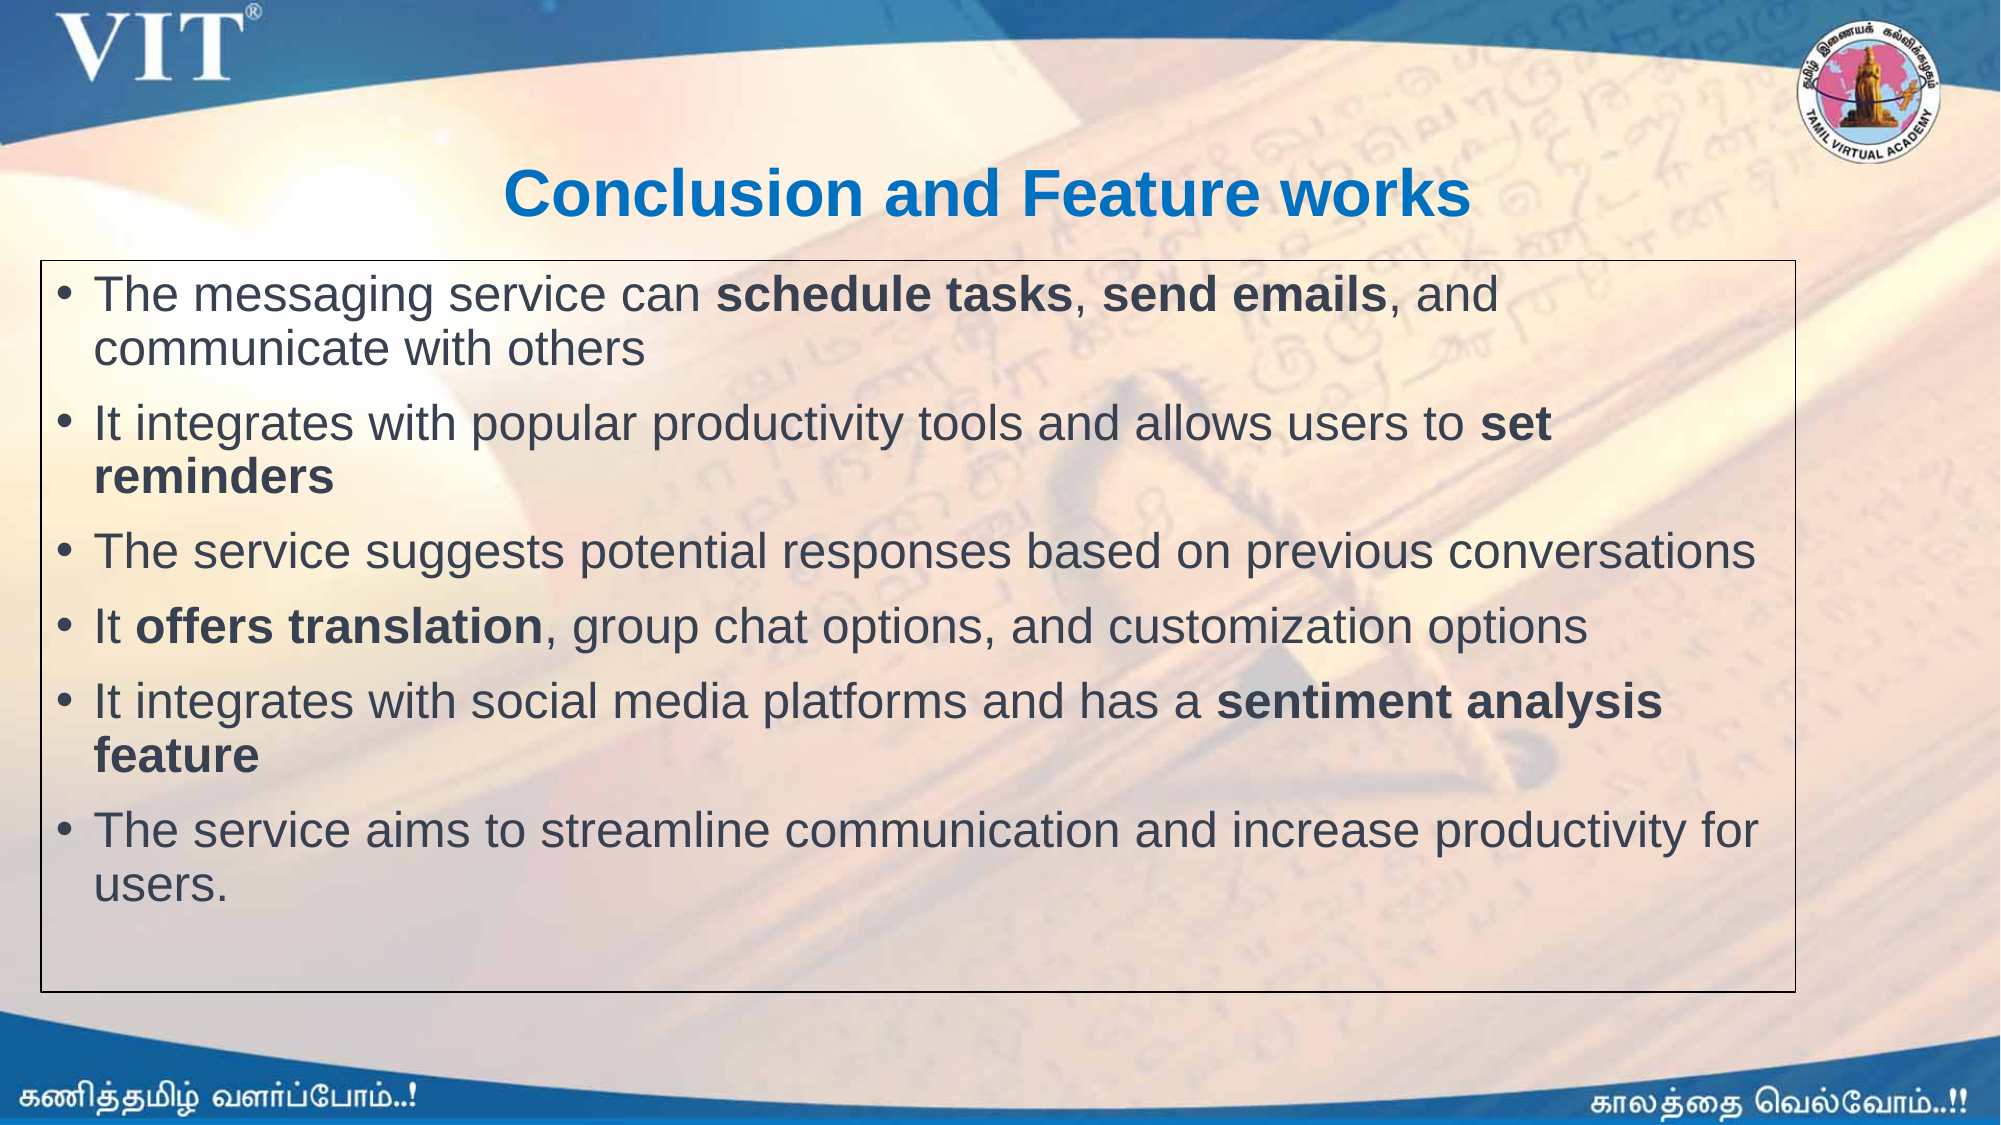

Conclusion and Feature works
The messaging service can schedule tasks, send emails, and communicate with others
It integrates with popular productivity tools and allows users to set reminders
The service suggests potential responses based on previous conversations
It offers translation, group chat options, and customization options
It integrates with social media platforms and has a sentiment analysis feature
The service aims to streamline communication and increase productivity for users.